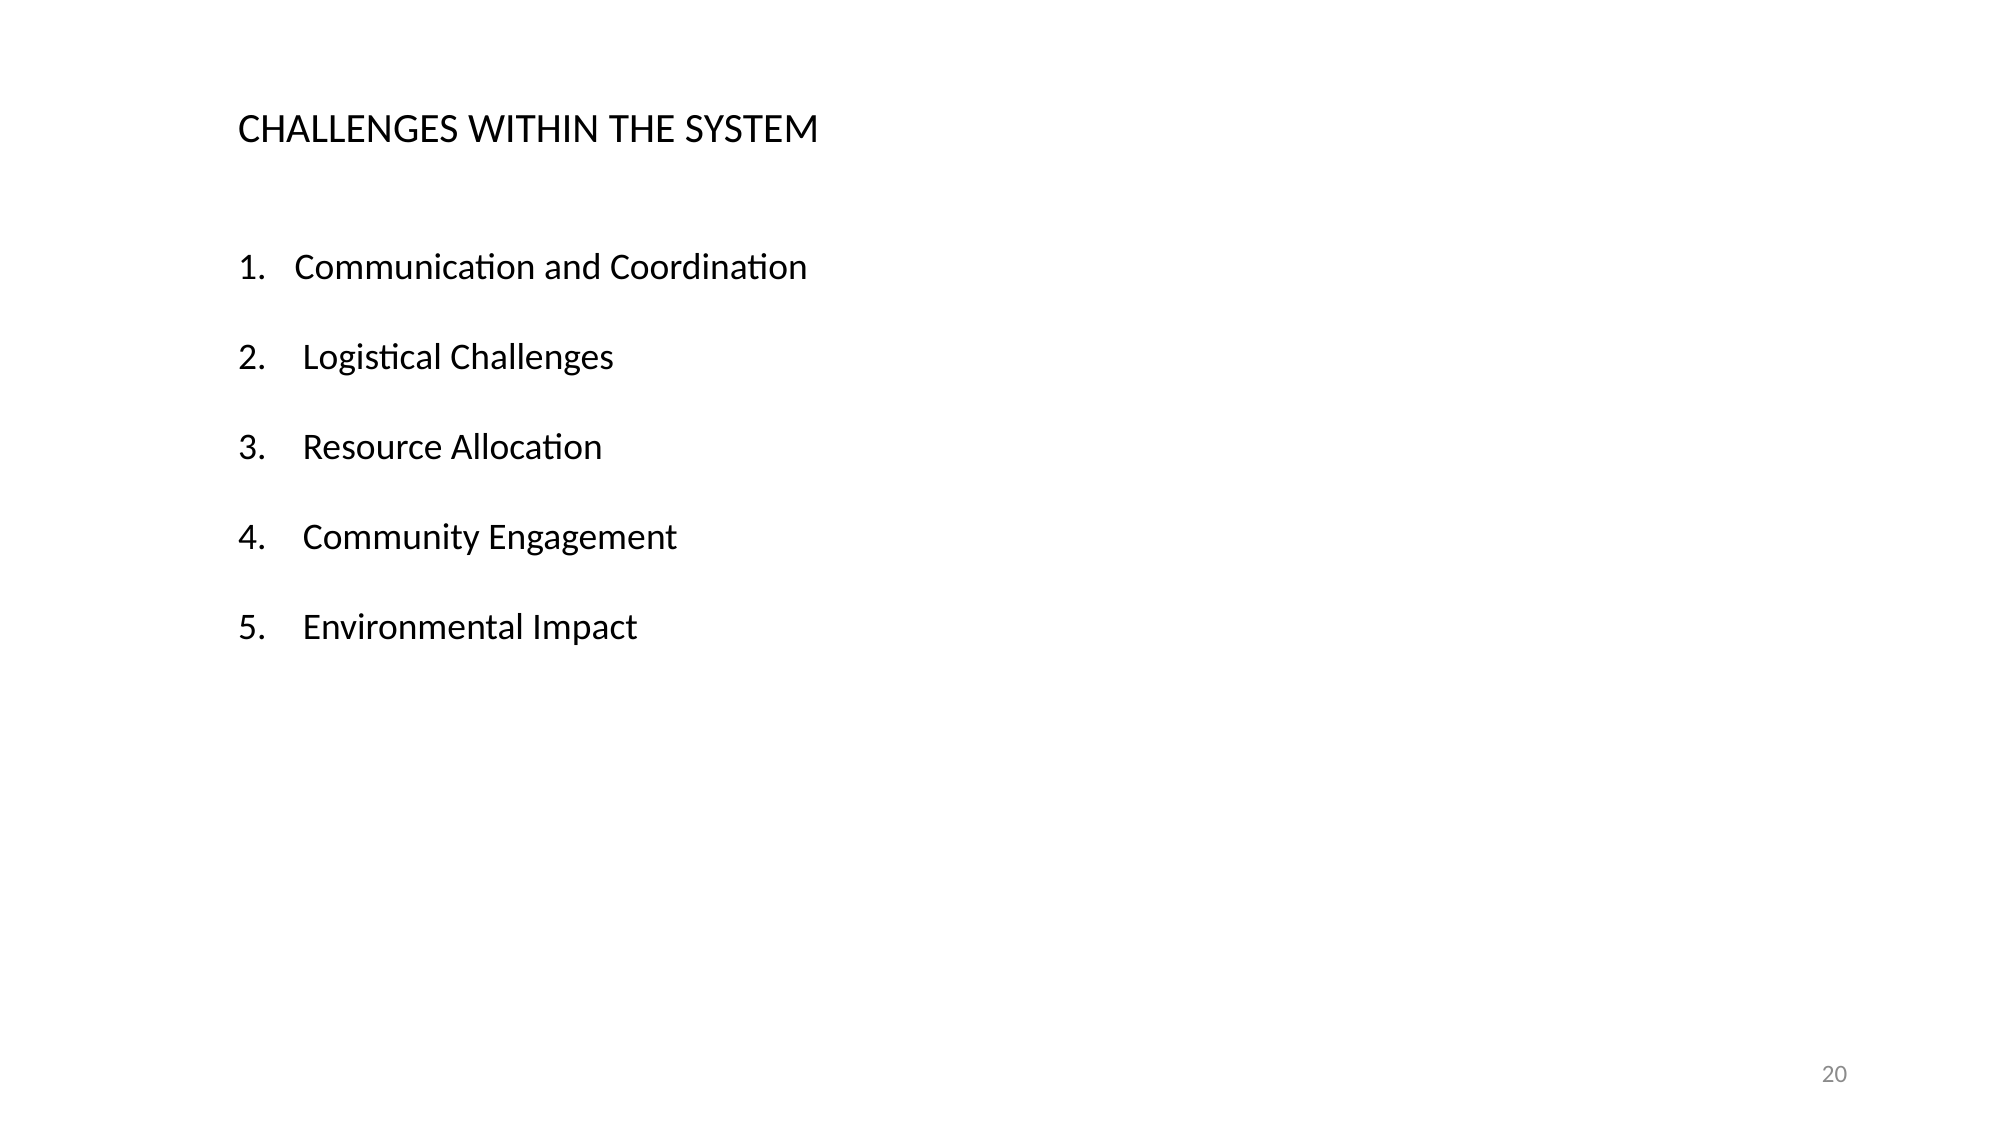

CHALLENGES WITHIN THE SYSTEM
Communication and Coordination

 Logistical Challenges

 Resource Allocation

 Community Engagement

 Environmental Impact

20